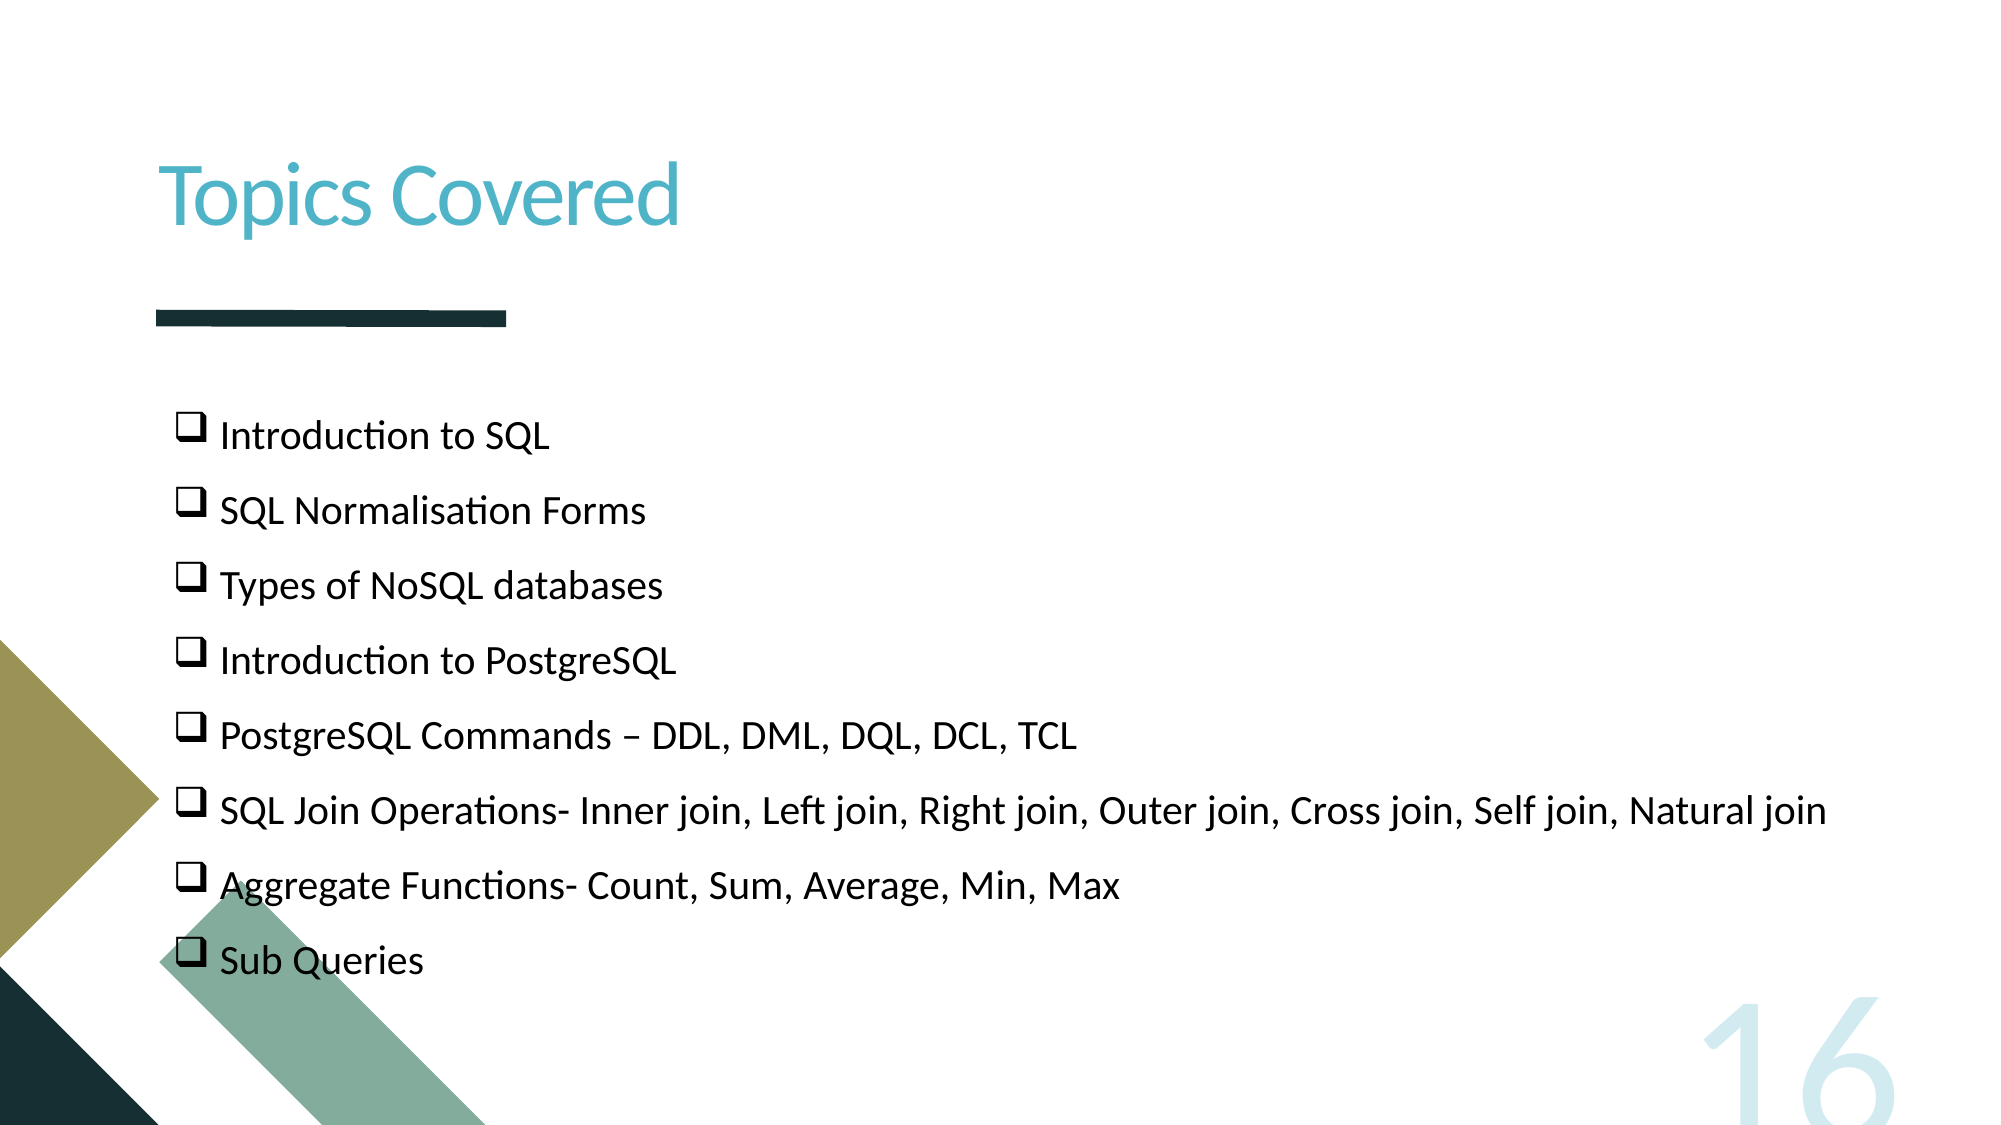

# Topics Covered
Introduction to SQL
SQL Normalisation Forms
Types of NoSQL databases
Introduction to PostgreSQL
PostgreSQL Commands – DDL, DML, DQL, DCL, TCL
SQL Join Operations- Inner join, Left join, Right join, Outer join, Cross join, Self join, Natural join
Aggregate Functions- Count, Sum, Average, Min, Max
Sub Queries
16